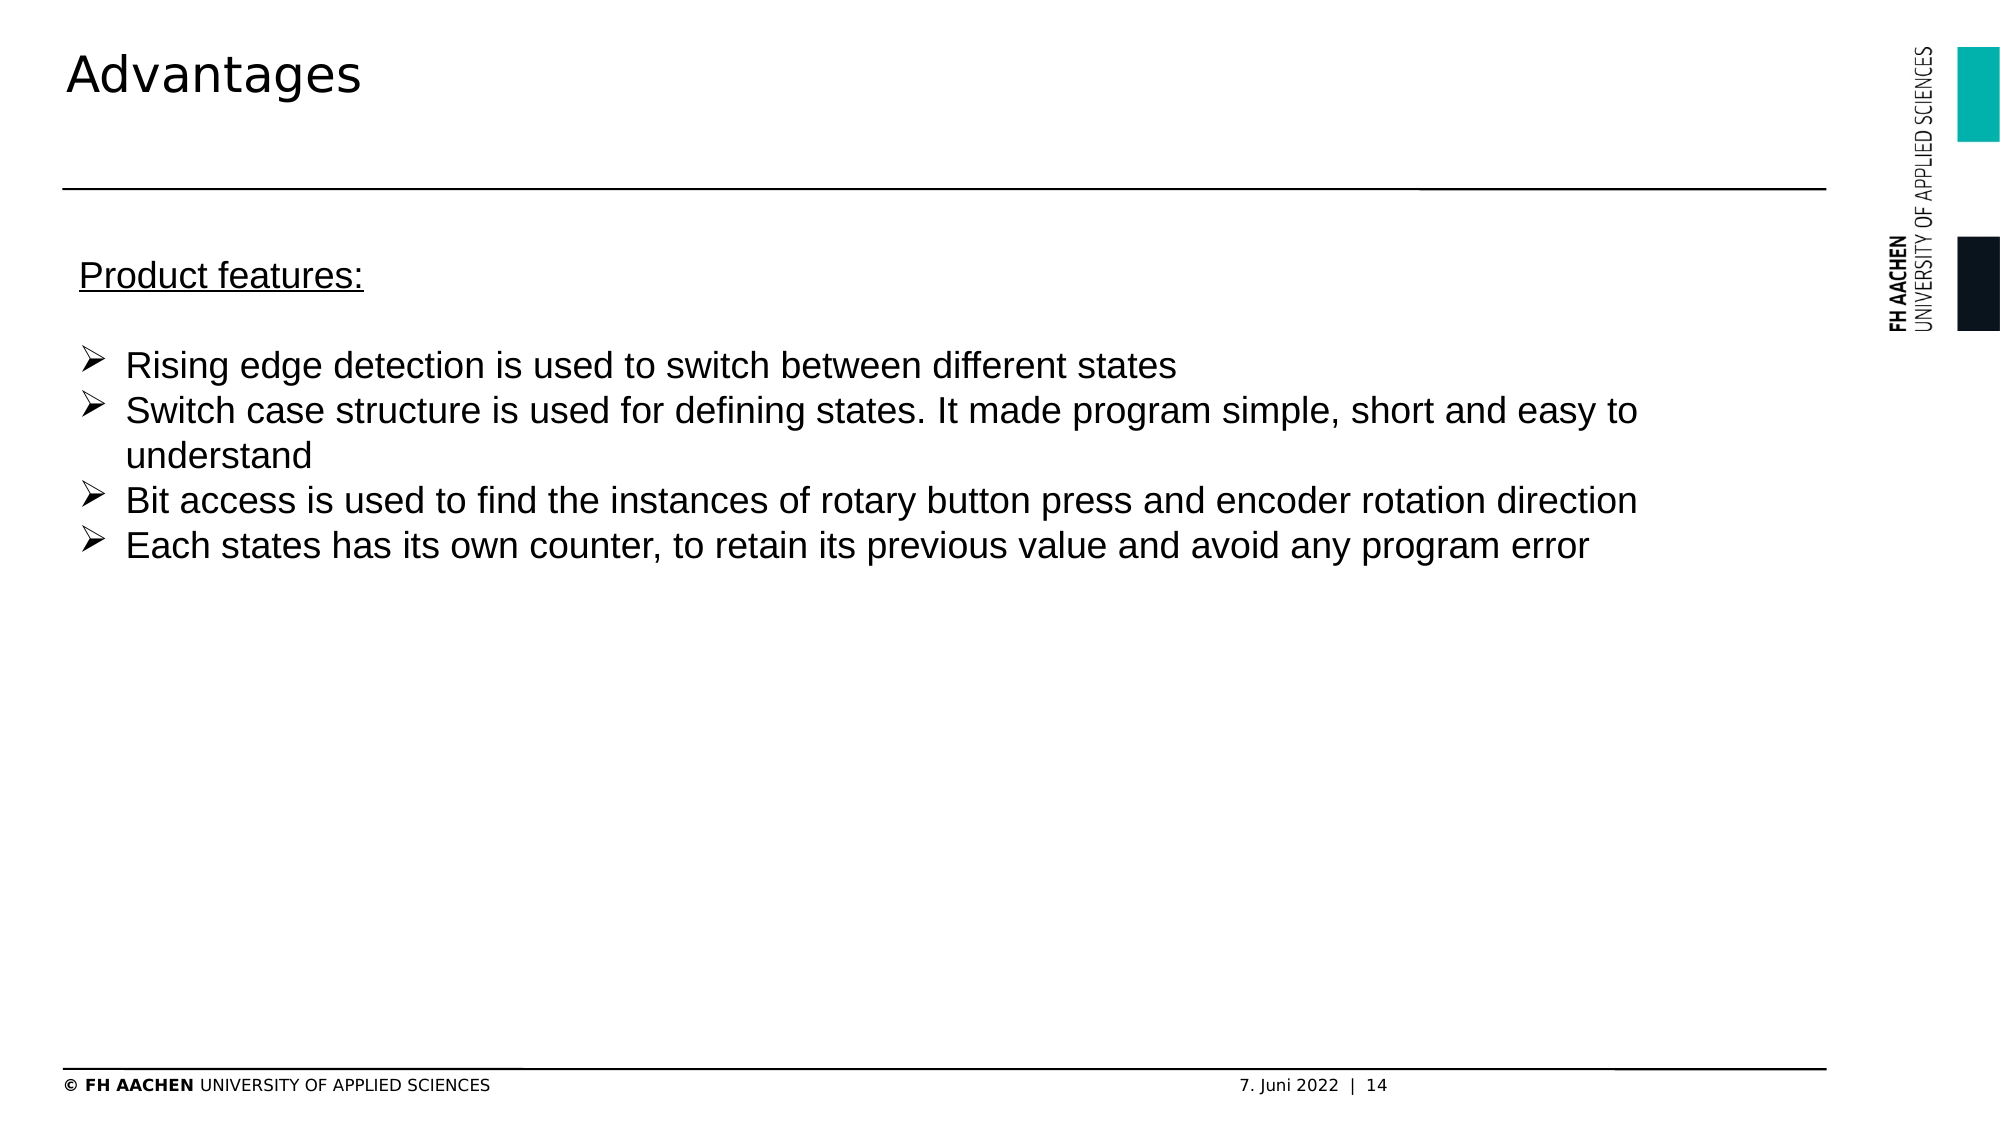

# Advantages

Product features:

Rising edge detection is used to switch between different states
Switch case structure is used for defining states. It made program simple, short and easy to understand
Bit access is used to find the instances of rotary button press and encoder rotation direction
Each states has its own counter, to retain its previous value and avoid any program error